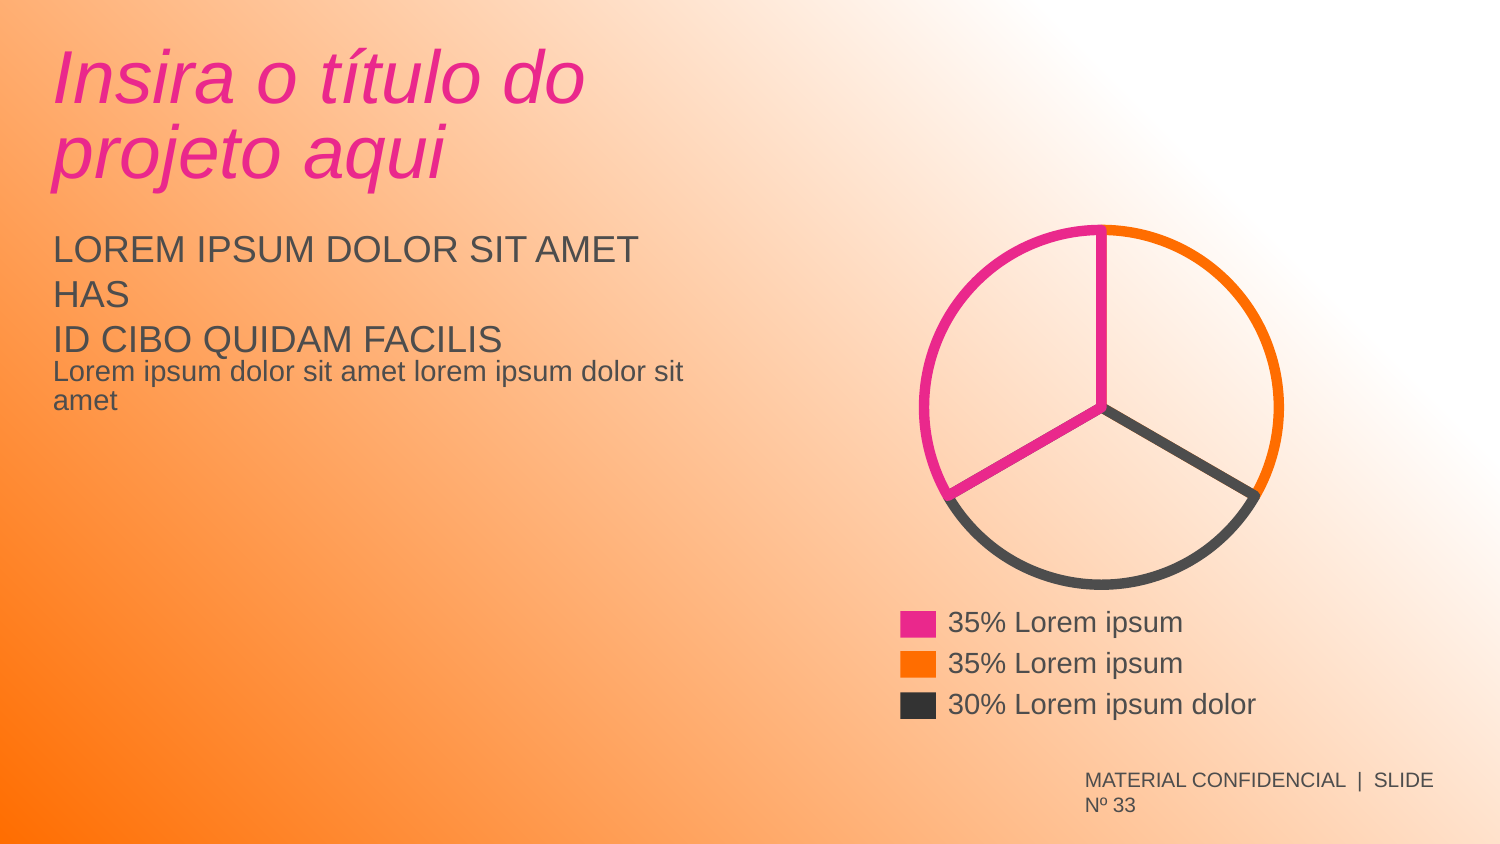

# Insira o título do projeto aqui

### Chart

| Category | Sales |
|---|---|
| 1st Qtr | 10.0 |
| 2nd Qtr | 10.0 |
| 3rd Qtr | 10.0 |
Lorem ipsum dolor sit amet has
id cibo quidam facilis
Lorem ipsum dolor sit amet lorem ipsum dolor sit amet

35% Lorem ipsum

35% Lorem ipsum

30% Lorem ipsum dolor

MATERIAL CONFIDENCIAL  |  SLIDE Nº 33